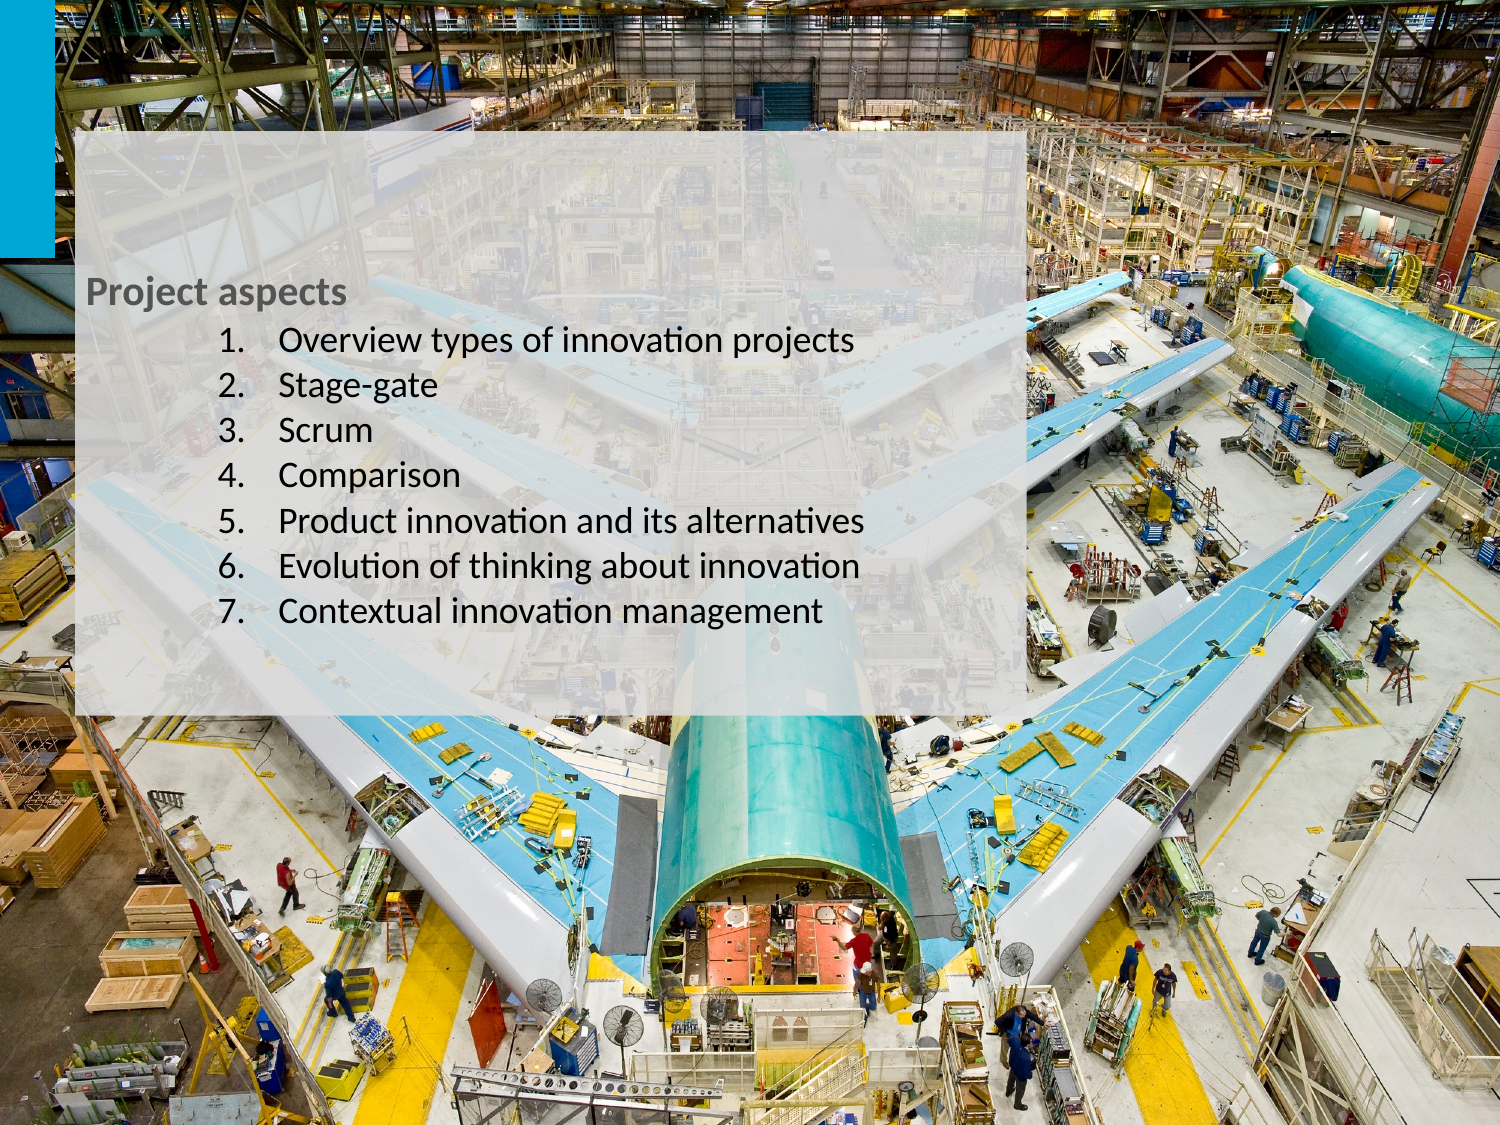

#

Project aspects
Overview types of innovation projects
Stage-gate
Scrum
Comparison
Product innovation and its alternatives
Evolution of thinking about innovation
Contextual innovation management